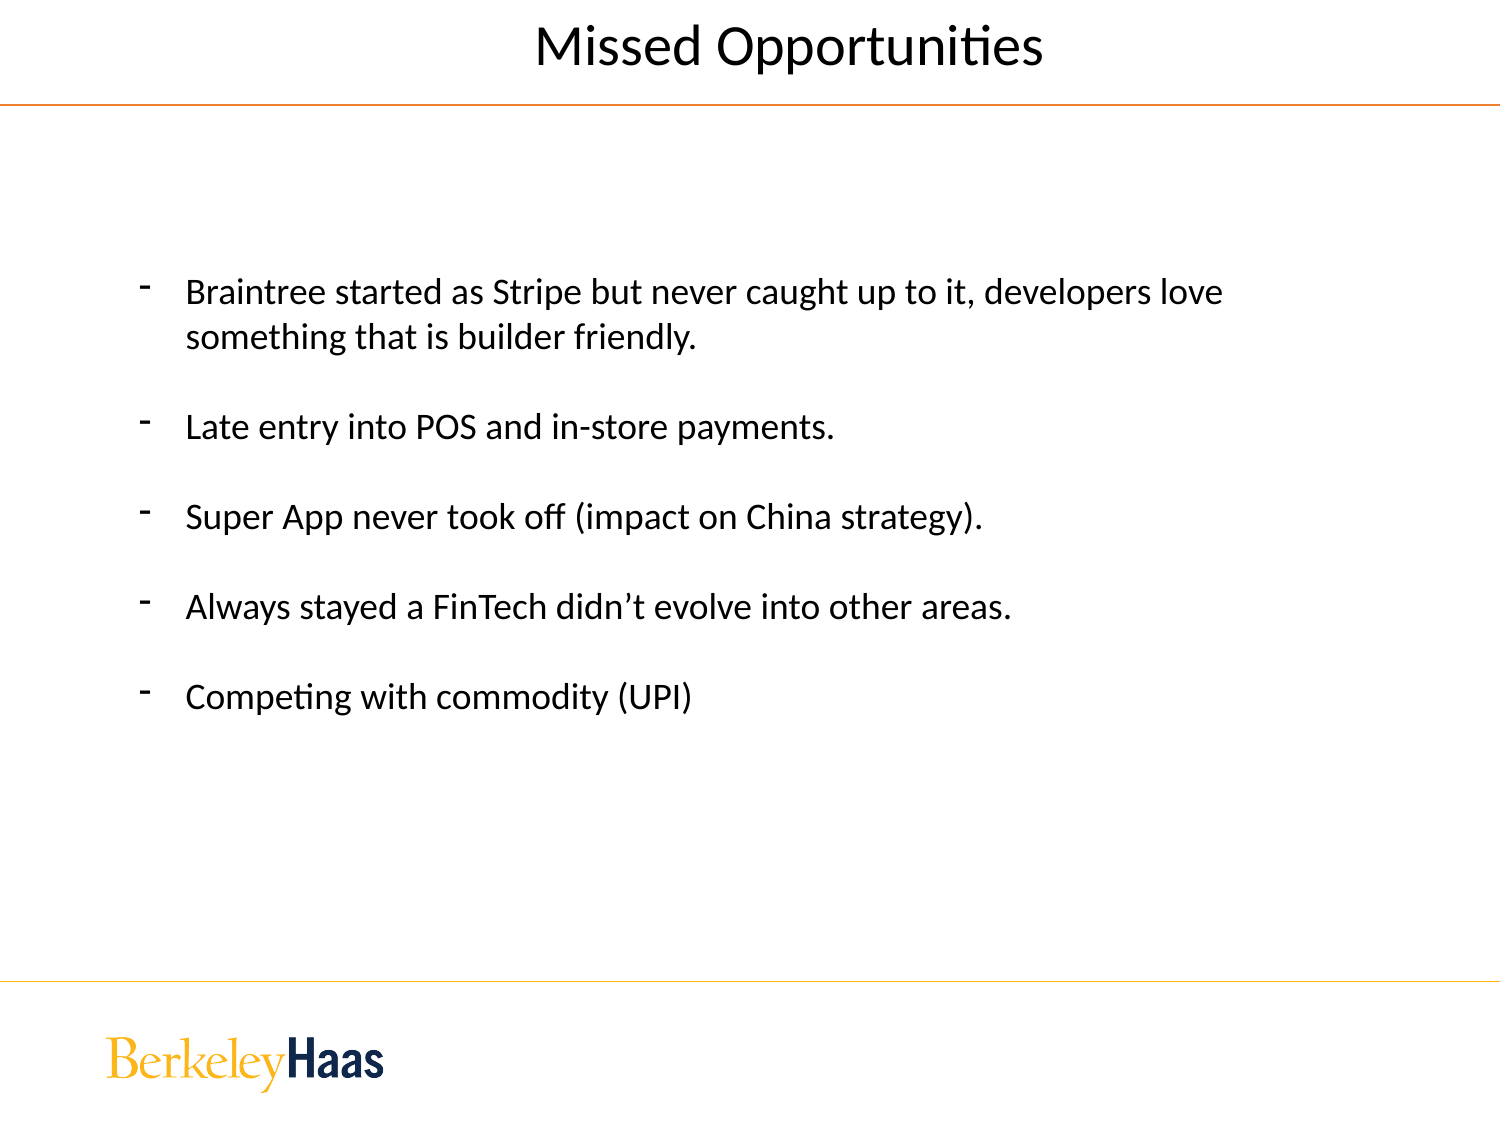

Missed Opportunities
Braintree started as Stripe but never caught up to it, developers love something that is builder friendly.

Late entry into POS and in-store payments.

Super App never took off (impact on China strategy).

Always stayed a FinTech didn’t evolve into other areas.

Competing with commodity (UPI)